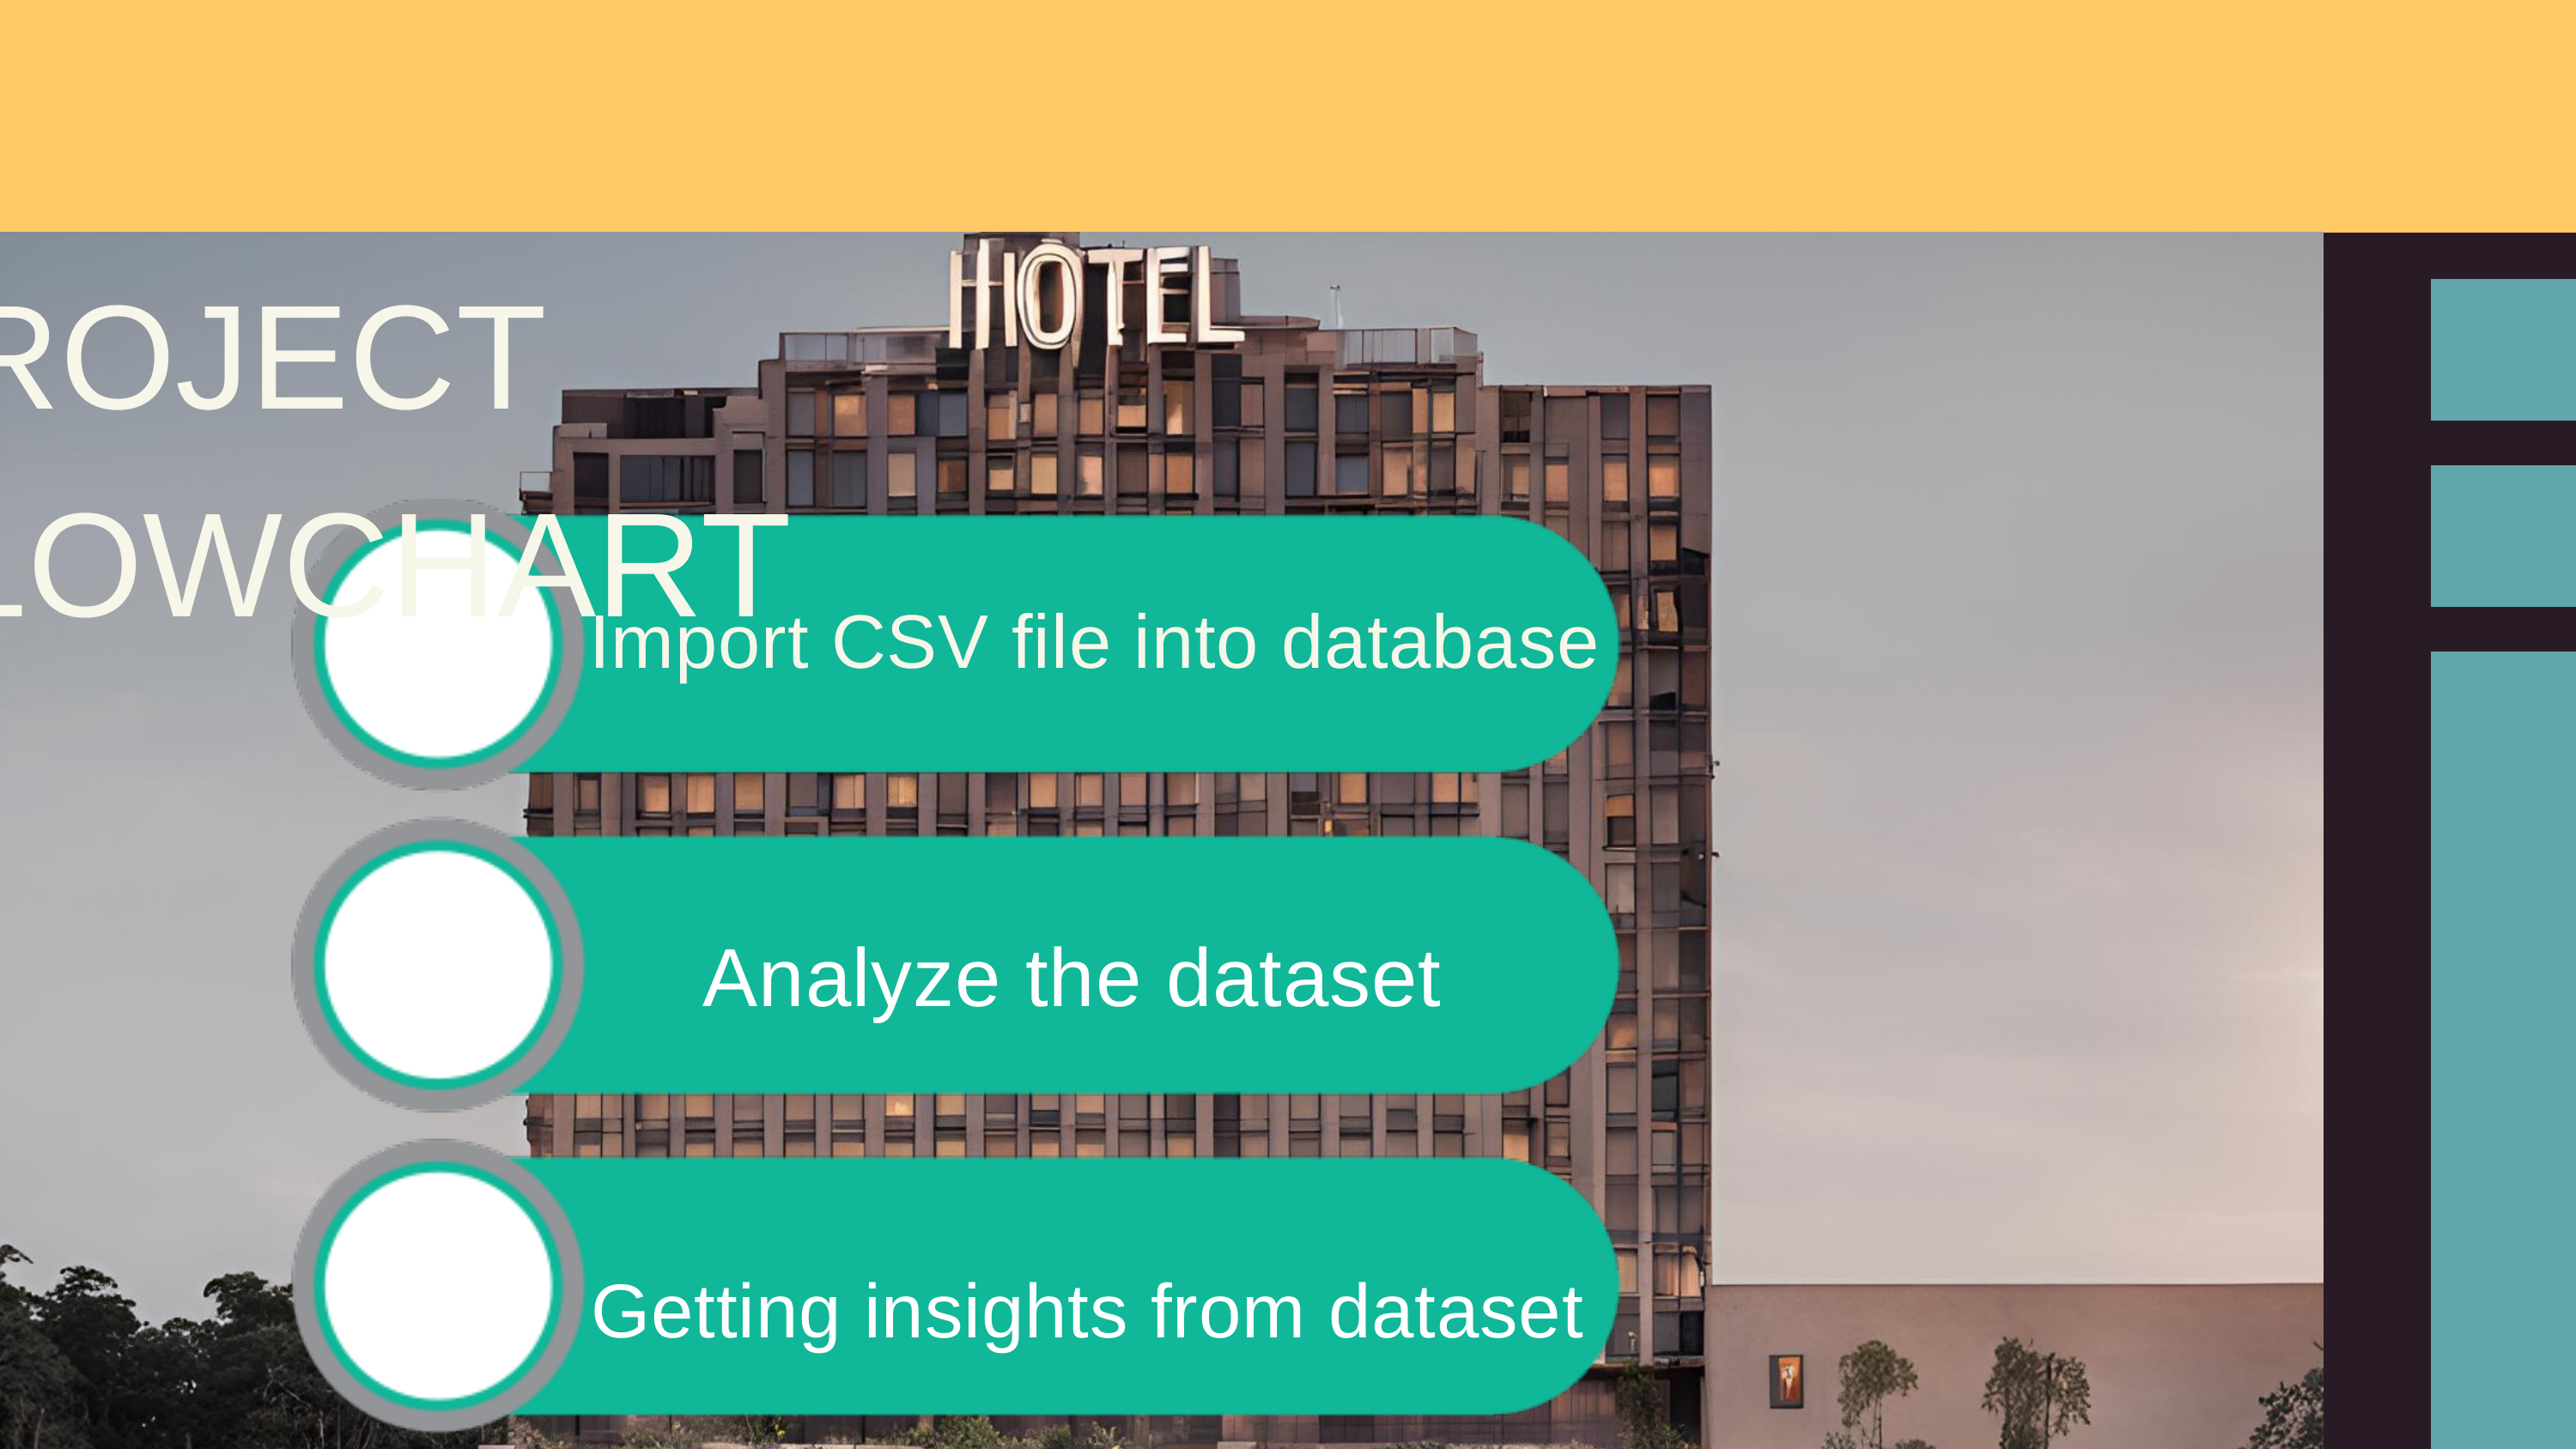

PROJECT FLOWCHART

Import CSV file into database

Analyze the dataset

Getting insights from dataset